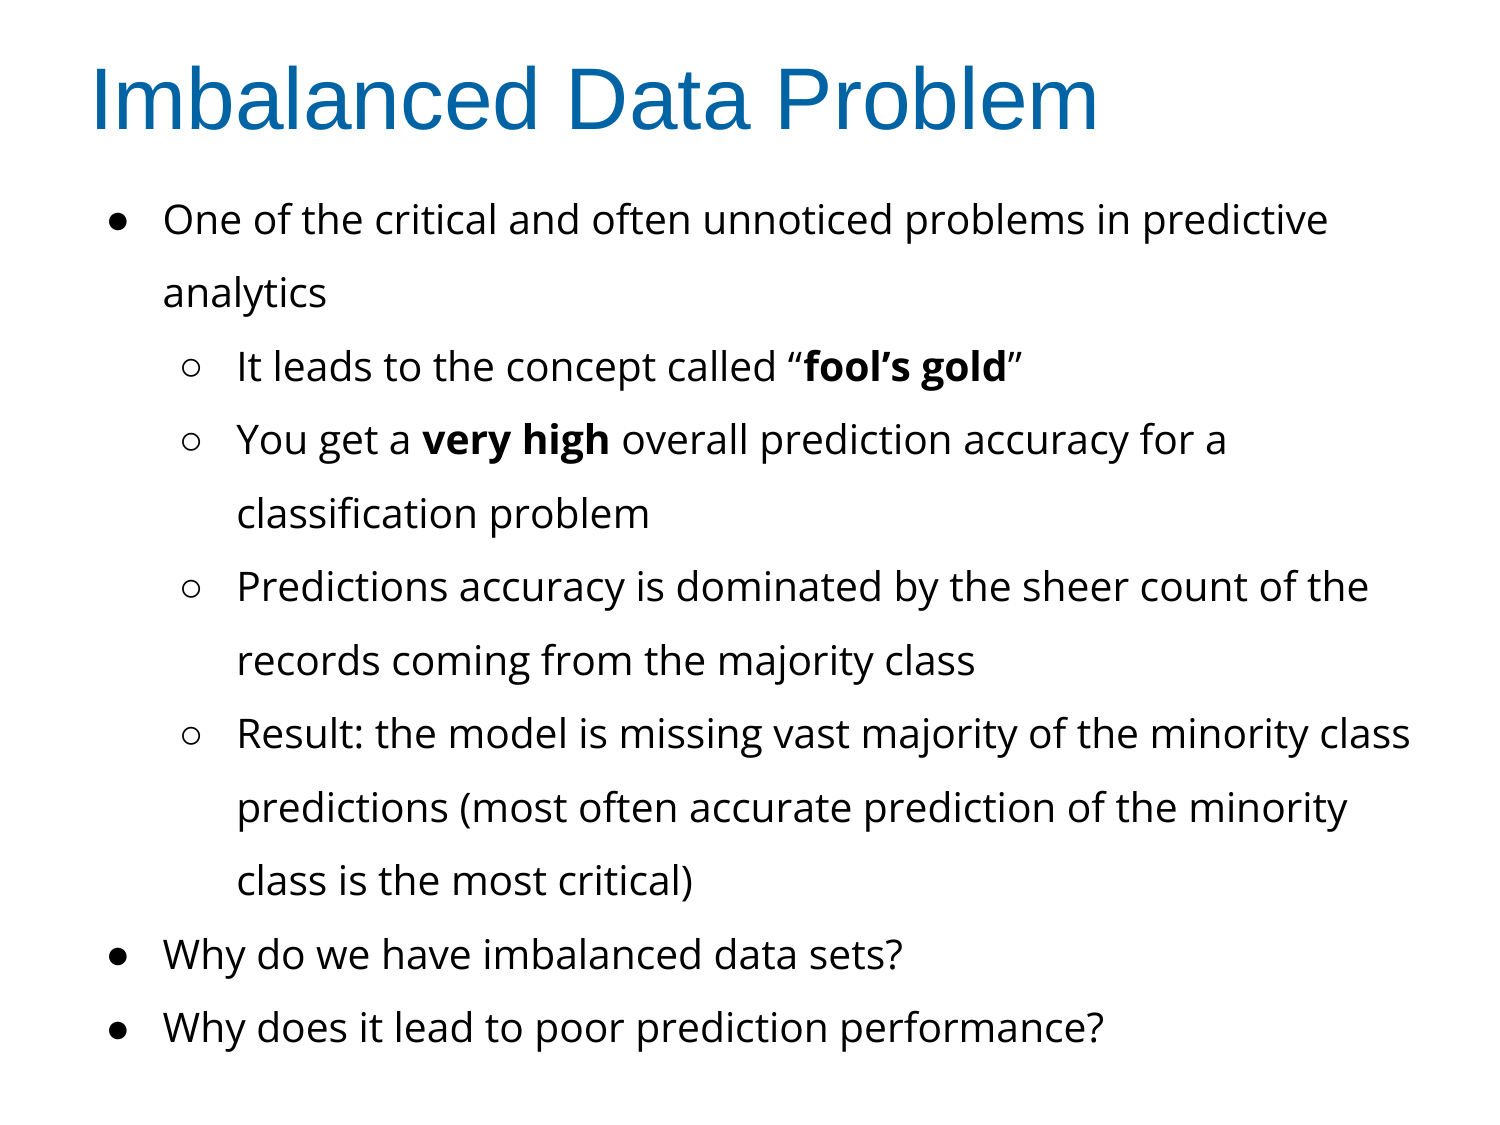

# Imbalanced Data Problem
One of the critical and often unnoticed problems in predictive analytics
It leads to the concept called “fool’s gold”
You get a very high overall prediction accuracy for a classification problem
Predictions accuracy is dominated by the sheer count of the records coming from the majority class
Result: the model is missing vast majority of the minority class predictions (most often accurate prediction of the minority class is the most critical)
Why do we have imbalanced data sets?
Why does it lead to poor prediction performance?